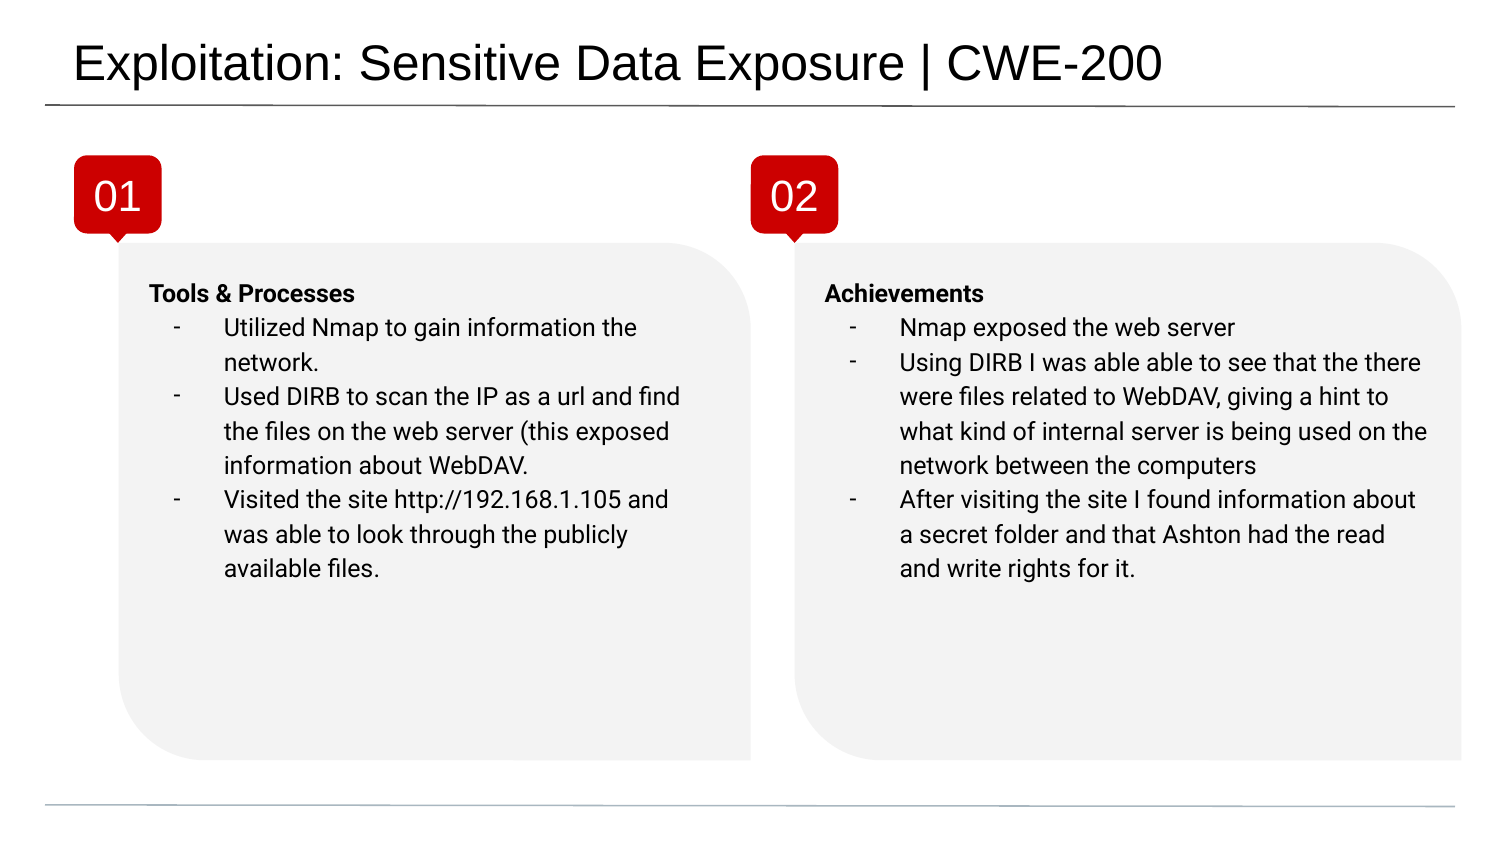

# Exploitation: Sensitive Data Exposure | CWE-200
01

02

Tools & Processes
Utilized Nmap to gain information the network.
Used DIRB to scan the IP as a url and find the files on the web server (this exposed information about WebDAV.
Visited the site http://192.168.1.105 and was able to look through the publicly available files.

Achievements
Nmap exposed the web server
Using DIRB I was able able to see that the there were files related to WebDAV, giving a hint to what kind of internal server is being used on the network between the computers
After visiting the site I found information about a secret folder and that Ashton had the read and write rights for it.